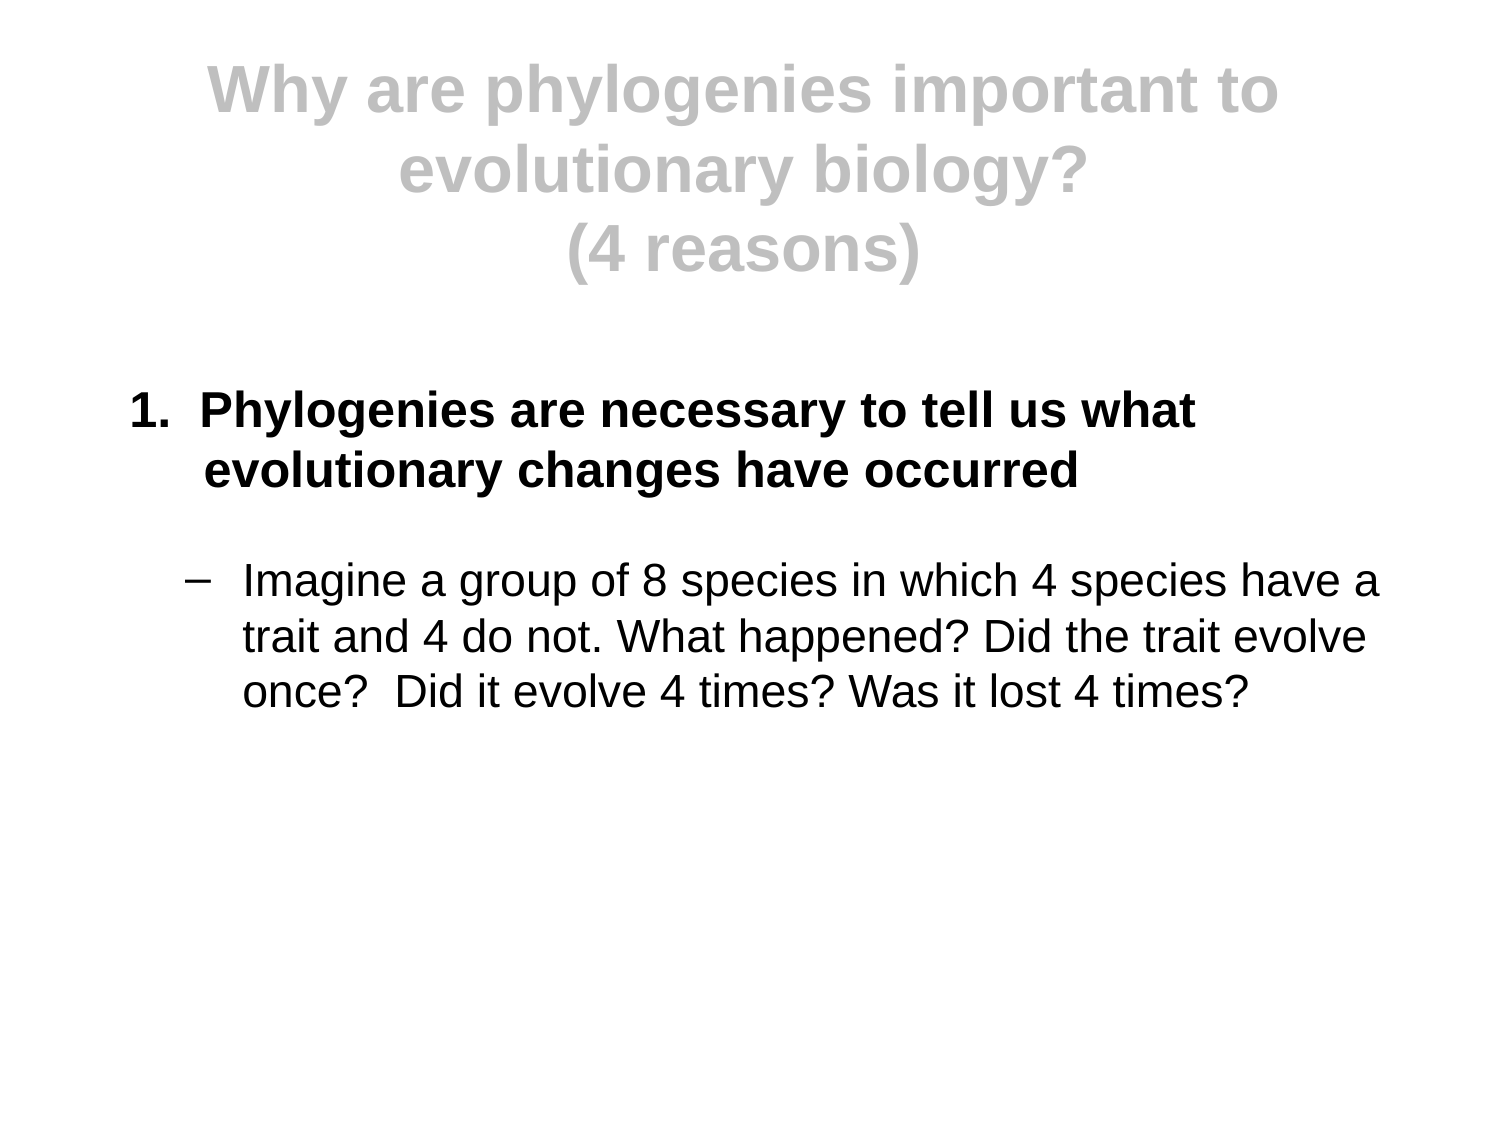

# Why are phylogenies important to evolutionary biology? (4 reasons)
1.  Phylogenies are necessary to tell us what evolutionary changes have occurred

Imagine a group of 8 species in which 4 species have a trait and 4 do not. What happened? Did the trait evolve once?  Did it evolve 4 times? Was it lost 4 times?